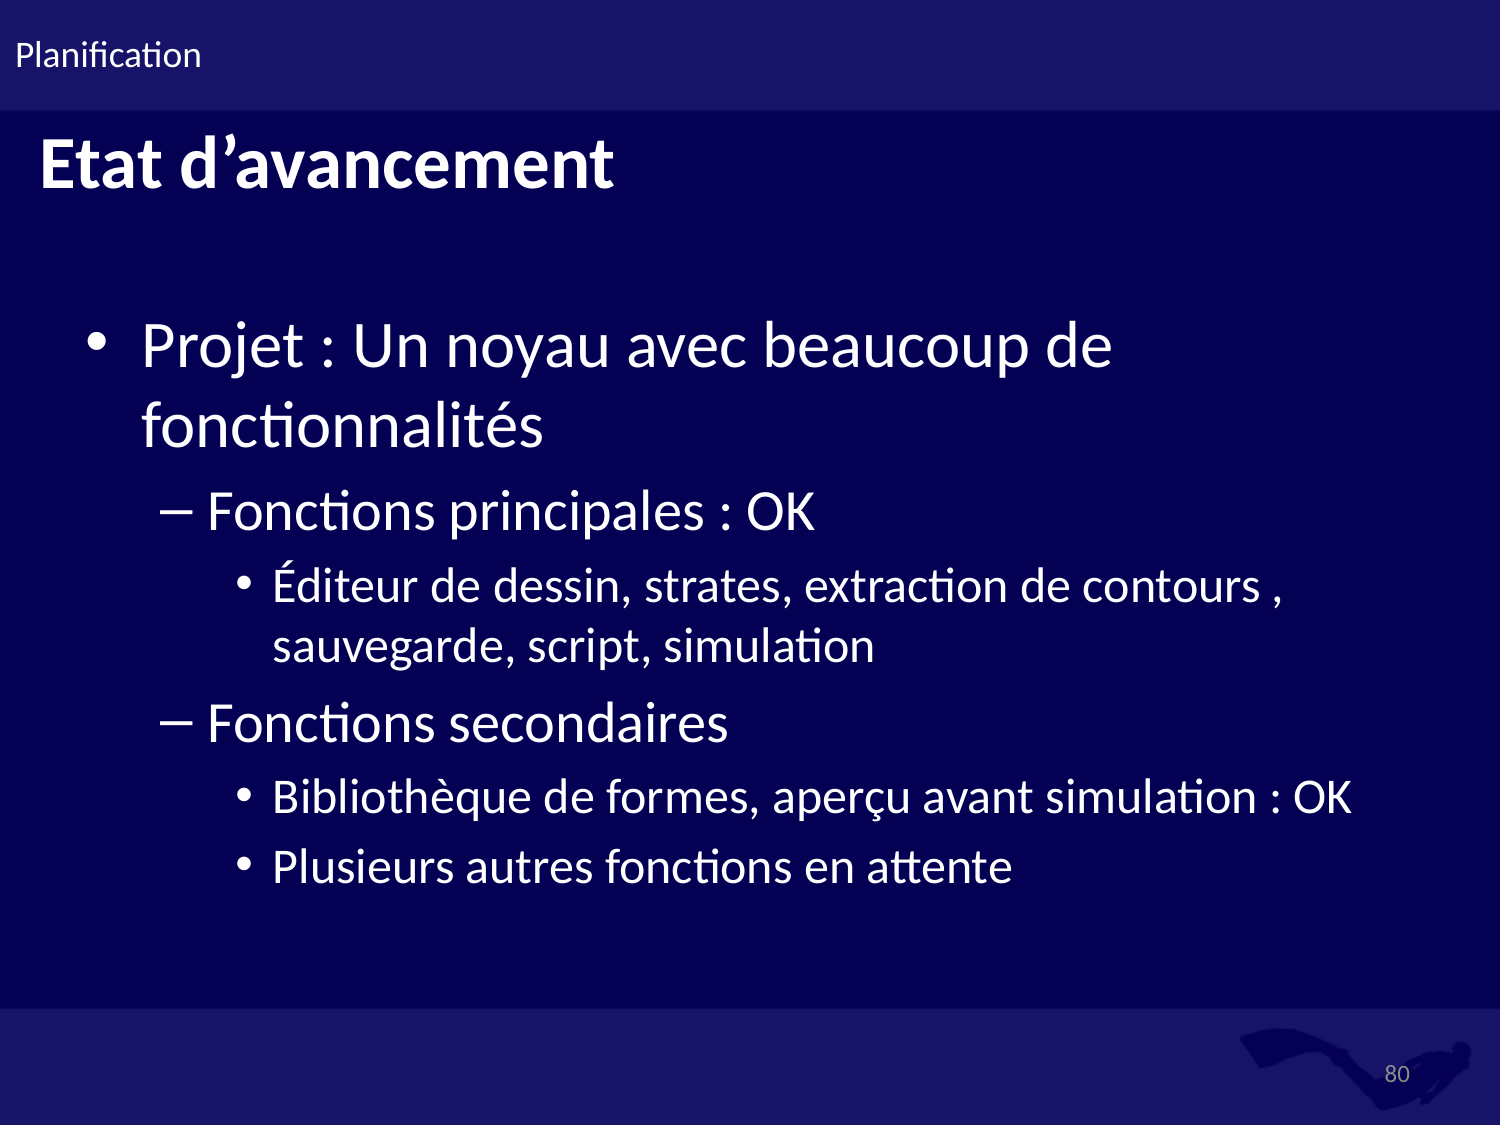

# Planification
Etat d’avancement
Projet : Un noyau avec beaucoup de fonctionnalités
Fonctions principales : OK
Éditeur de dessin, strates, extraction de contours , sauvegarde, script, simulation
Fonctions secondaires
Bibliothèque de formes, aperçu avant simulation : OK
Plusieurs autres fonctions en attente
80